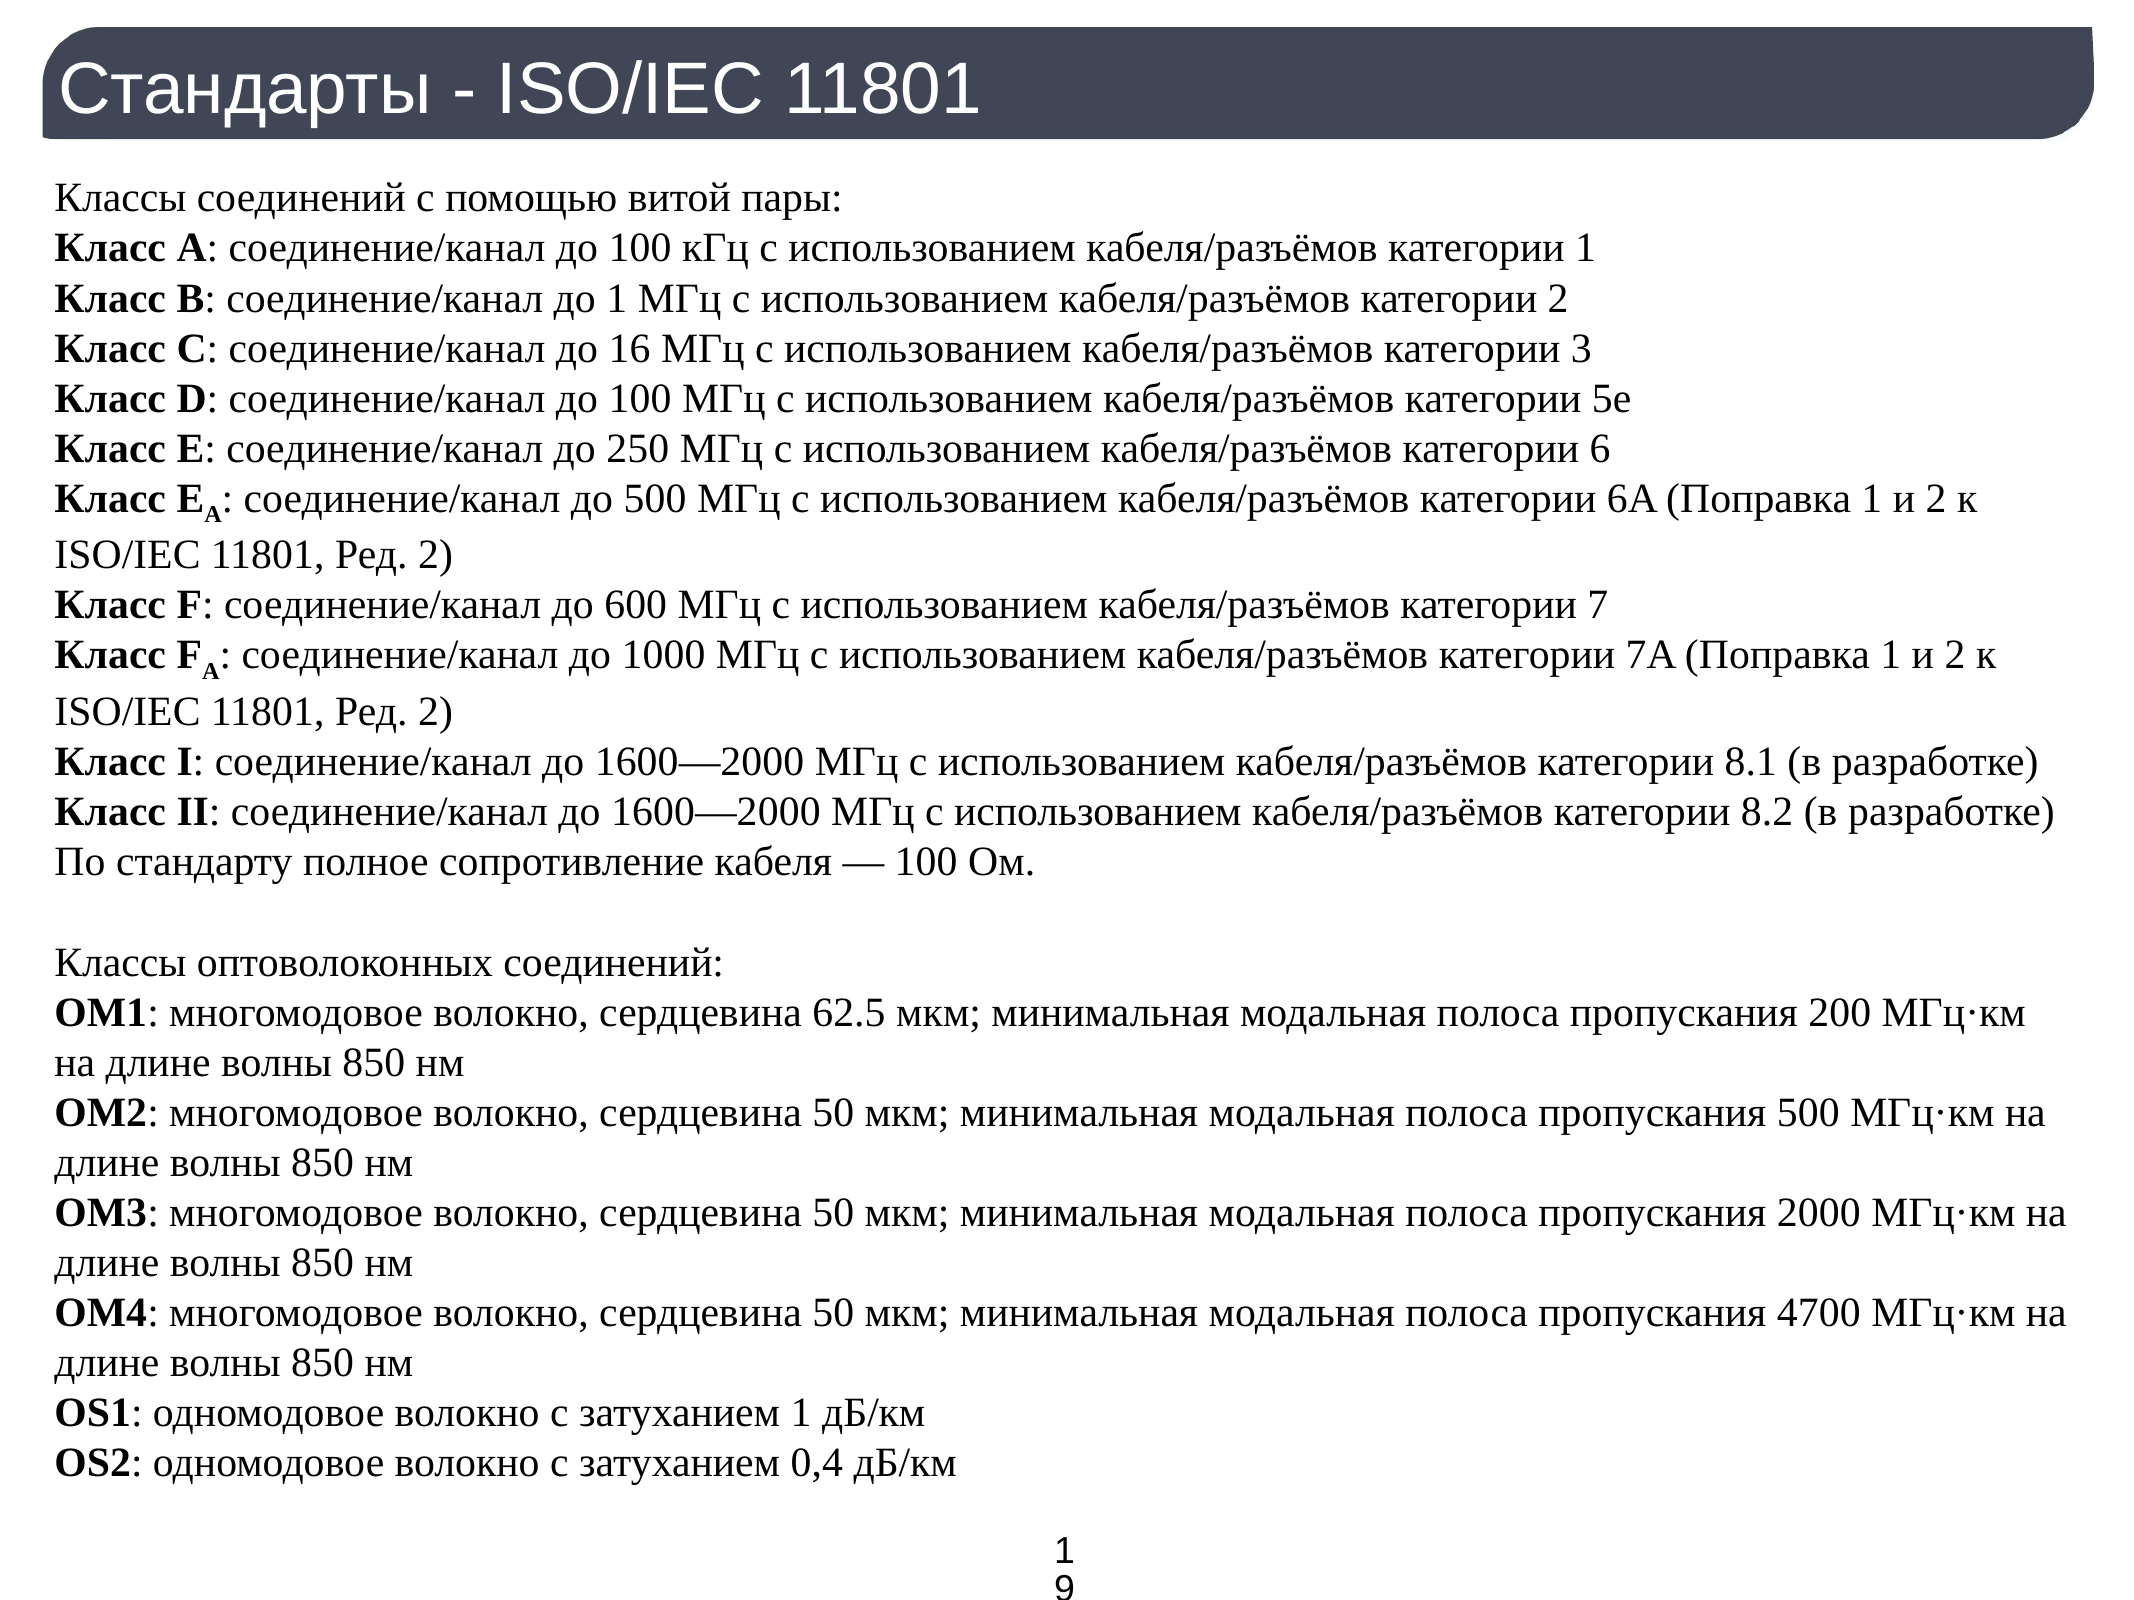

Стандарты - ISO/IEC 11801
Классы соединений с помощью витой пары:
Класс A: соединение/канал до 100 кГц с использованием кабеля/разъёмов категории 1
Класс B: соединение/канал до 1 МГц с использованием кабеля/разъёмов категории 2
Класс C: соединение/канал до 16 МГц с использованием кабеля/разъёмов категории 3
Класс D: соединение/канал до 100 МГц с использованием кабеля/разъёмов категории 5e
Класс E: соединение/канал до 250 МГц с использованием кабеля/разъёмов категории 6
Класс EA: соединение/канал до 500 МГц с использованием кабеля/разъёмов категории 6A (Поправка 1 и 2 к ISO/IEC 11801, Ред. 2)
Класс F: соединение/канал до 600 МГц с использованием кабеля/разъёмов категории 7
Класс FA: соединение/канал до 1000 МГц с использованием кабеля/разъёмов категории 7A (Поправка 1 и 2 к ISO/IEC 11801, Ред. 2)
Класс I: соединение/канал до 1600—2000 МГц с использованием кабеля/разъёмов категории 8.1 (в разработке)
Класс II: соединение/канал до 1600—2000 МГц с использованием кабеля/разъёмов категории 8.2 (в разработке)
По стандарту полное сопротивление кабеля — 100 Ом.

Классы оптоволоконных соединений:
OM1: многомодовое волокно, сердцевина 62.5 мкм; минимальная модальная полоса пропускания 200 МГц·км на длине волны 850 нм
OM2: многомодовое волокно, сердцевина 50 мкм; минимальная модальная полоса пропускания 500 МГц·км на длине волны 850 нм
OM3: многомодовое волокно, сердцевина 50 мкм; минимальная модальная полоса пропускания 2000 МГц·км на длине волны 850 нм
OM4: многомодовое волокно, сердцевина 50 мкм; минимальная модальная полоса пропускания 4700 МГц·км на длине волны 850 нм
OS1: одномодовое волокно с затуханием 1 дБ/км
OS2: одномодовое волокно с затуханием 0,4 дБ/км
19